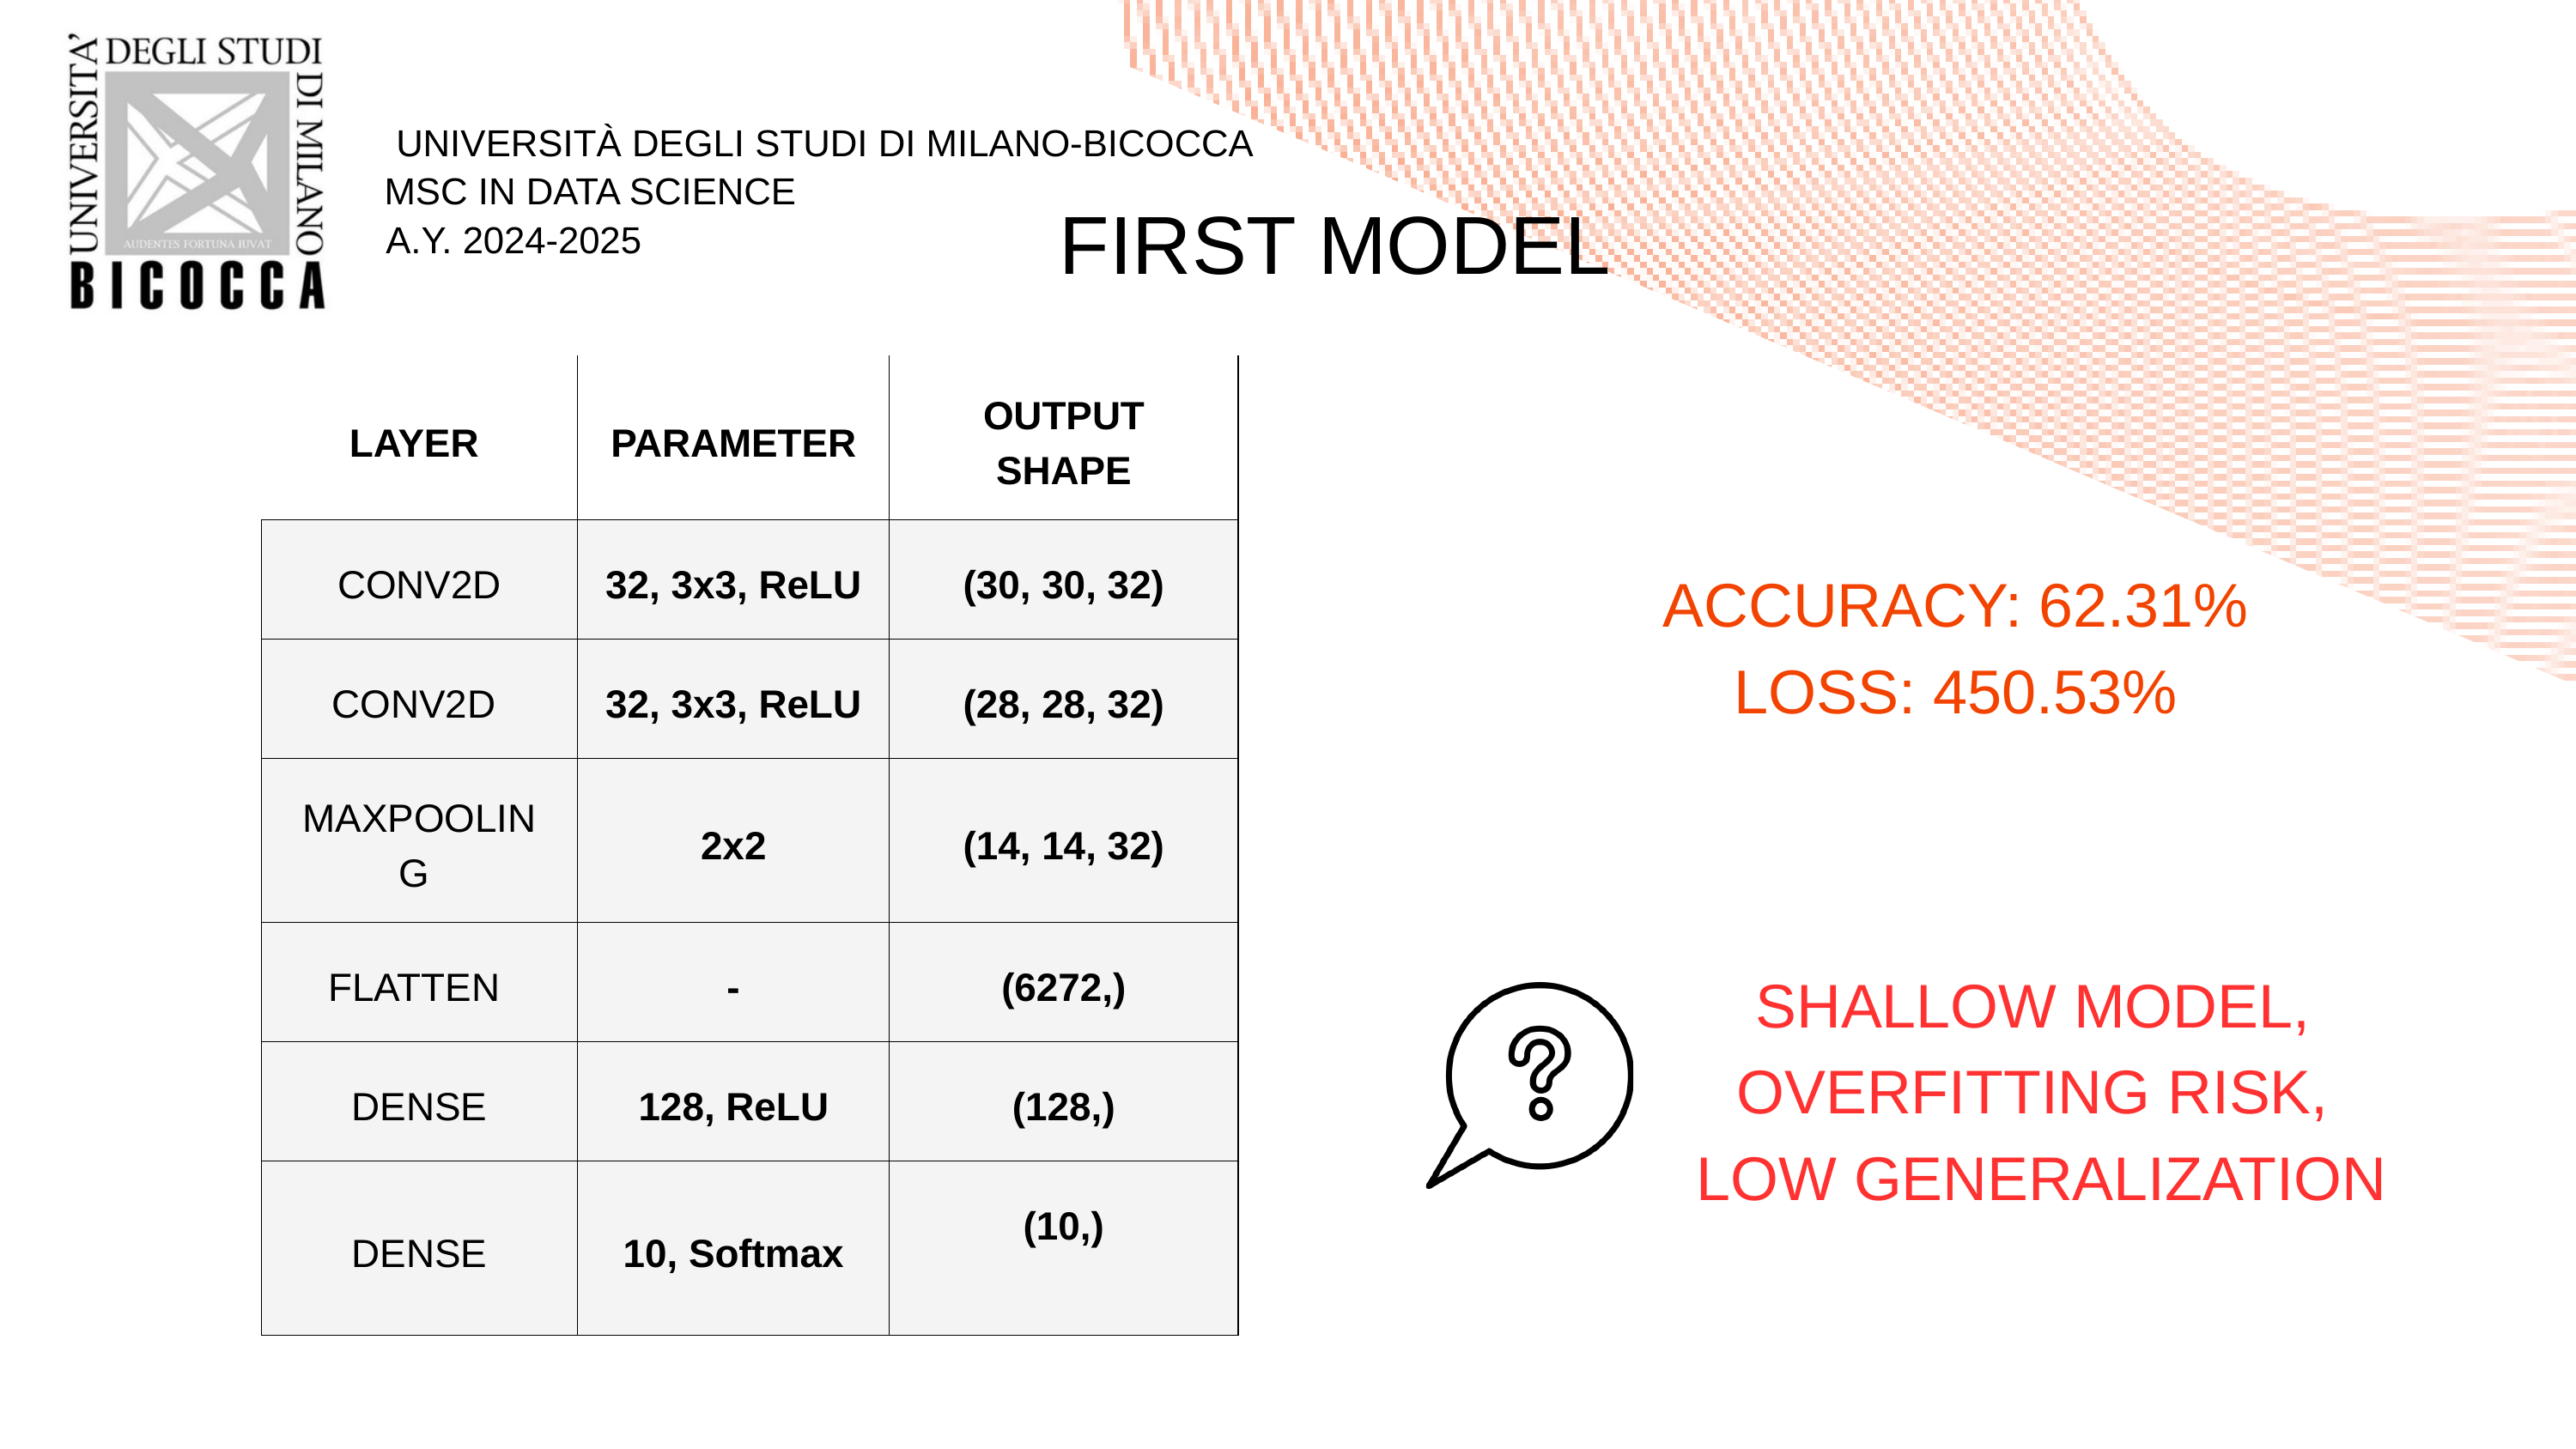

UNIVERSITÀ DEGLI STUDI DI MILANO-BICOCCA
MSC IN DATA SCIENCE

FIRST MODEL
A.Y. 2024-2025
| LAYER | PARAMETER | OUTPUT SHAPE |
| --- | --- | --- |
| CONV2D | 32, 3x3, ReLU | (30, 30, 32) |
| CONV2D | 32, 3x3, ReLU | (28, 28, 32) |
| MAXPOOLING | 2x2 | (14, 14, 32) |
| FLATTEN | - | (6272,) |
| DENSE | 128, ReLU | (128,) |
| DENSE | 10, Softmax | (10,) |

ACCURACY: 62.31%
LOSS: 450.53%

SHALLOW MODEL,
OVERFITTING RISK,
LOW GENERALIZATION